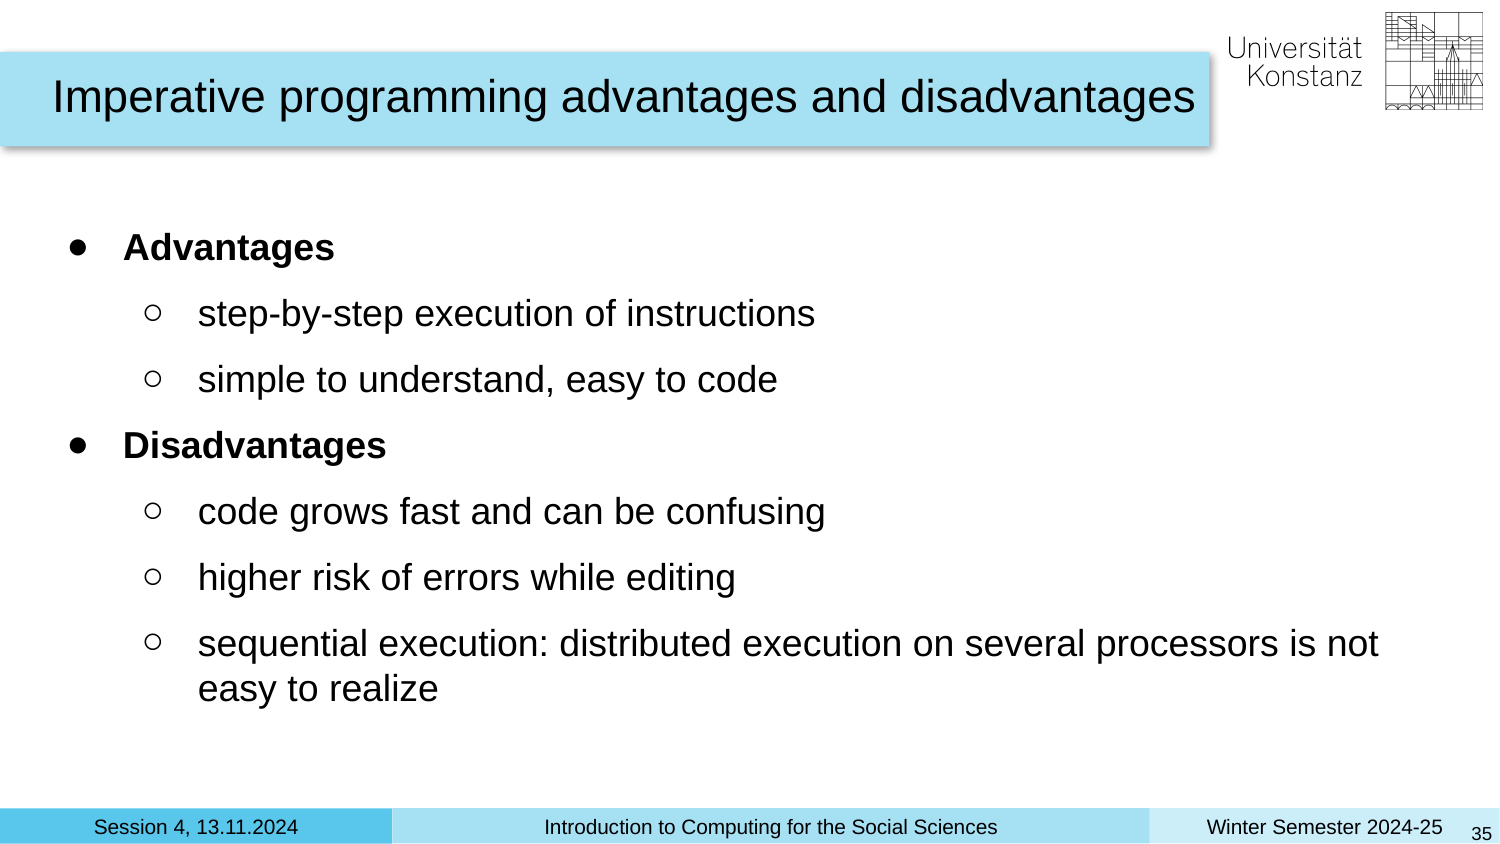

Imperative programming advantages and disadvantages
Advantages
step-by-step execution of instructions
simple to understand, easy to code
Disadvantages
code grows fast and can be confusing
higher risk of errors while editing
sequential execution: distributed execution on several processors is not
easy to realize
35